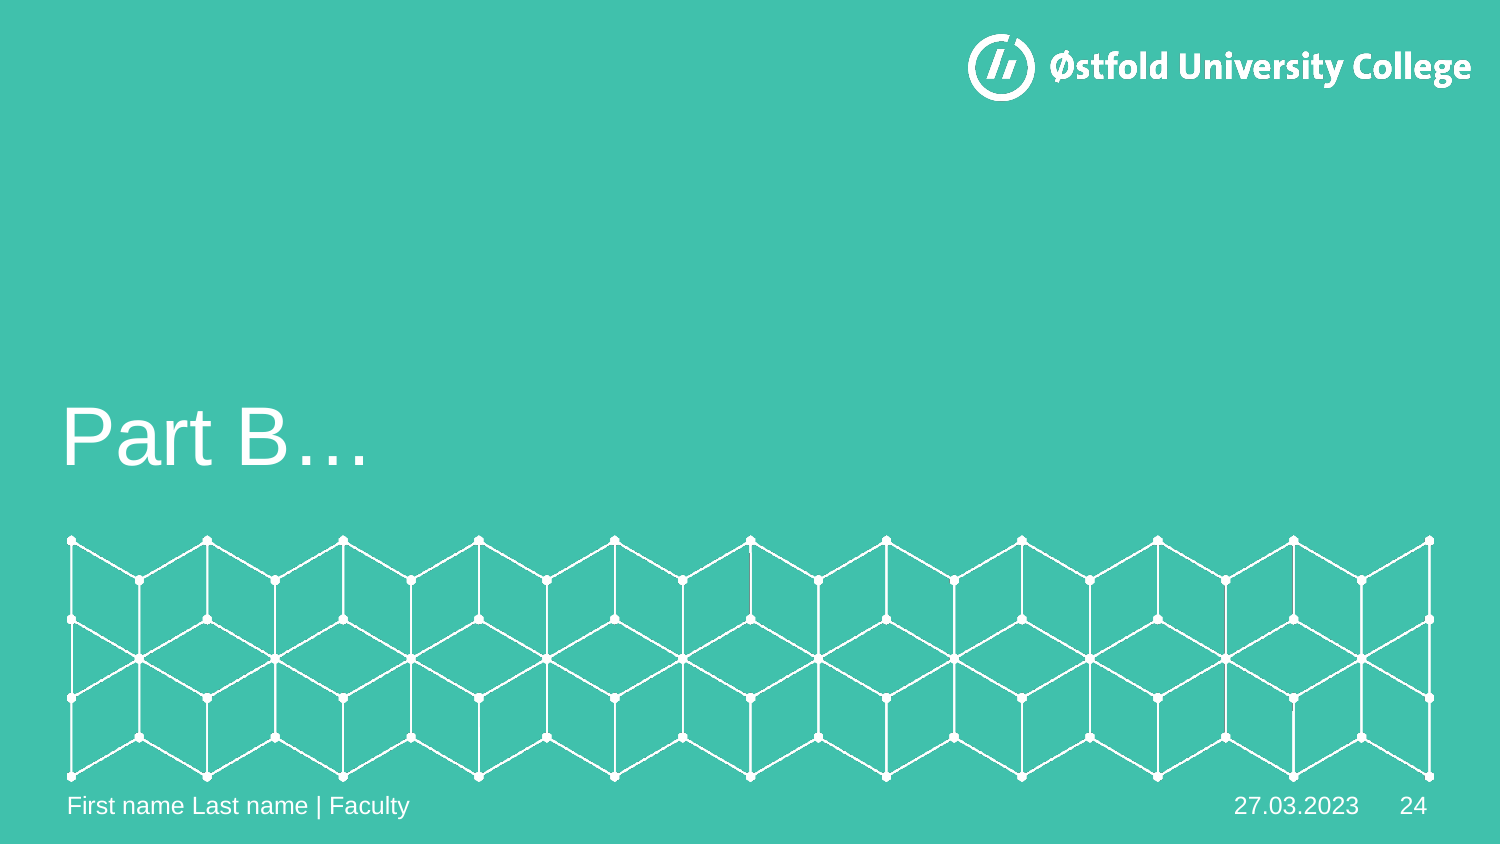

# Part B…
First name Last name | Faculty
24
27.03.2023